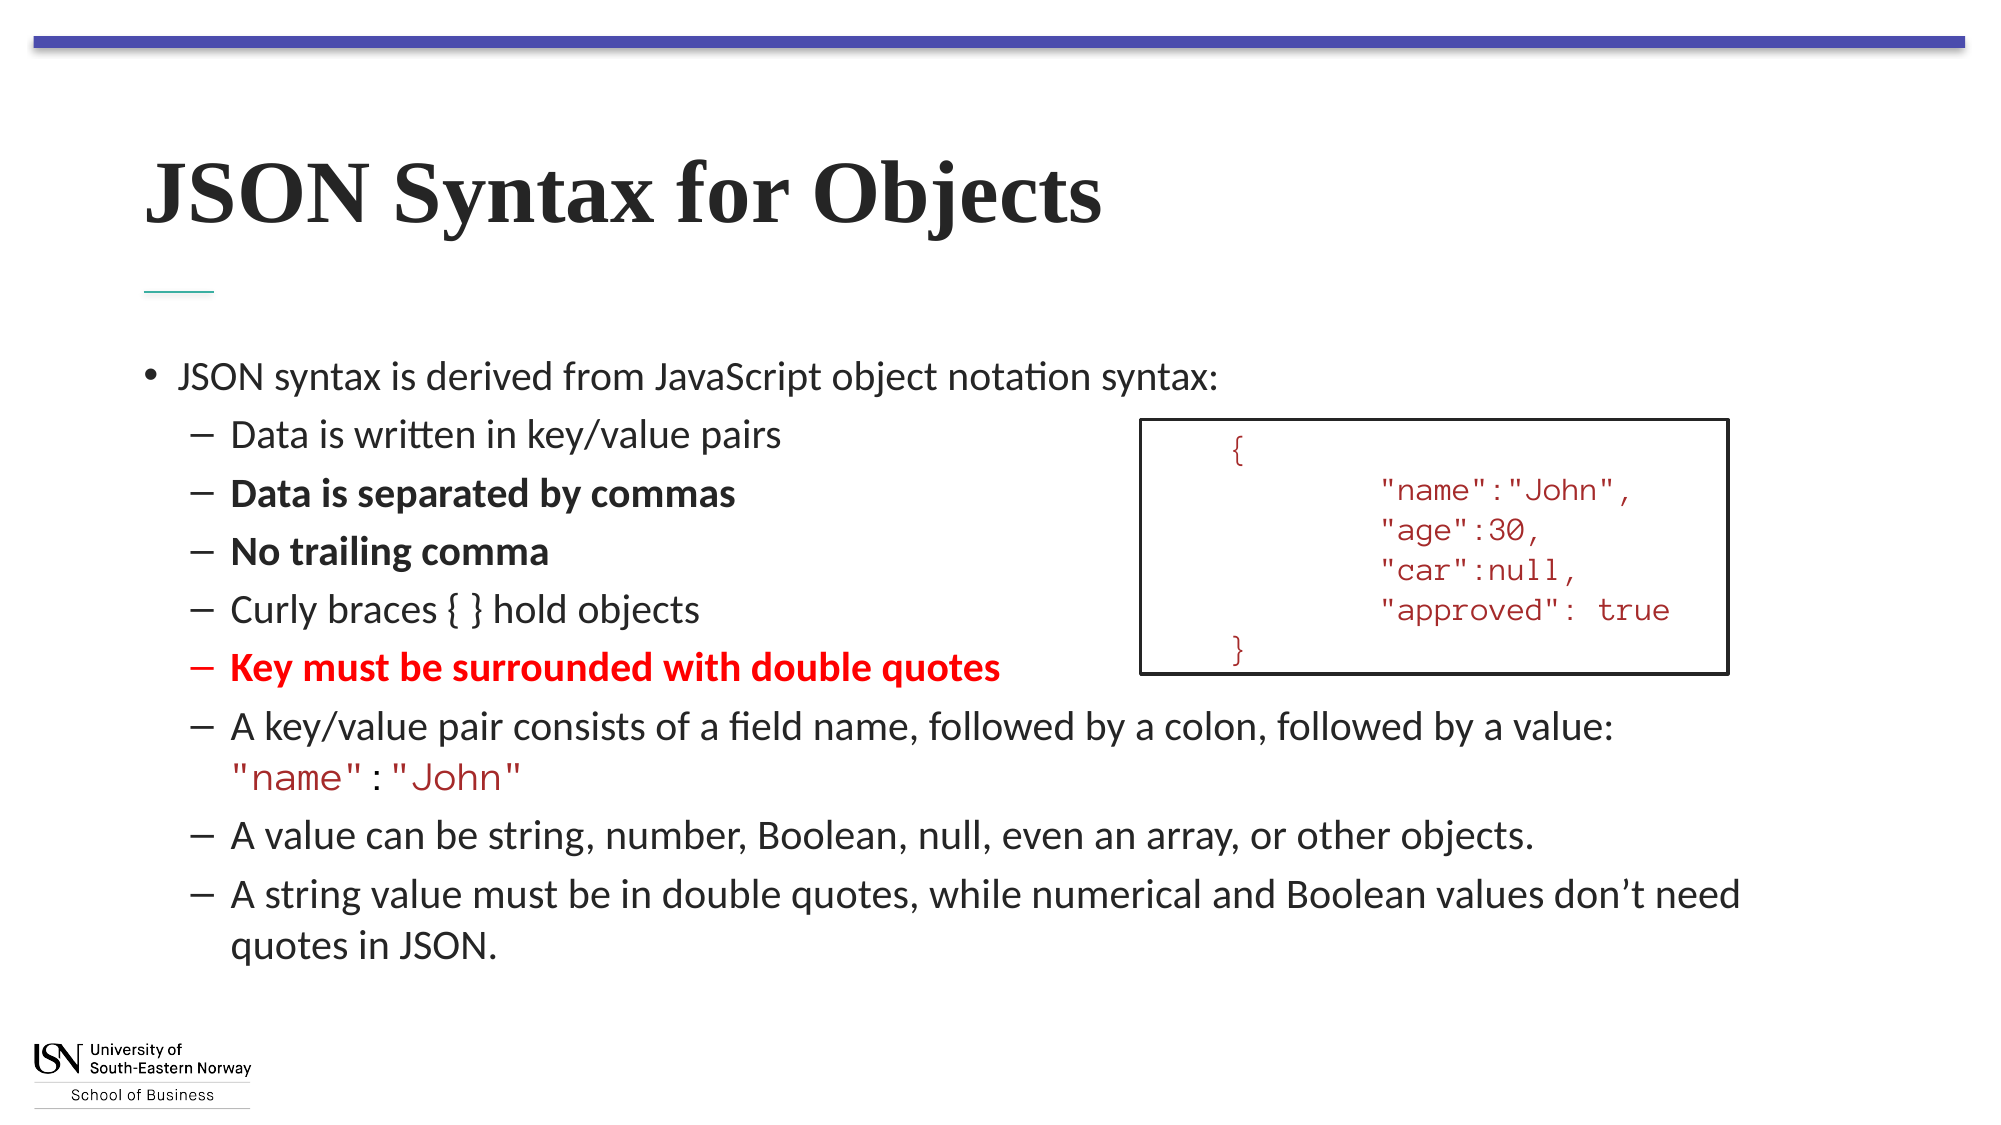

# JSON Syntax for Objects
JSON syntax is derived from JavaScript object notation syntax:
Data is written in key/value pairs
Data is separated by commas
No trailing comma
Curly braces { } hold objects
Key must be surrounded with double quotes
A key/value pair consists of a field name, followed by a colon, followed by a value: "name":"John"
A value can be string, number, Boolean, null, even an array, or other objects.
A string value must be in double quotes, while numerical and Boolean values don’t need quotes in JSON.
{
	"name":"John",
	"age":30,
	"car":null,
	"approved": true
}